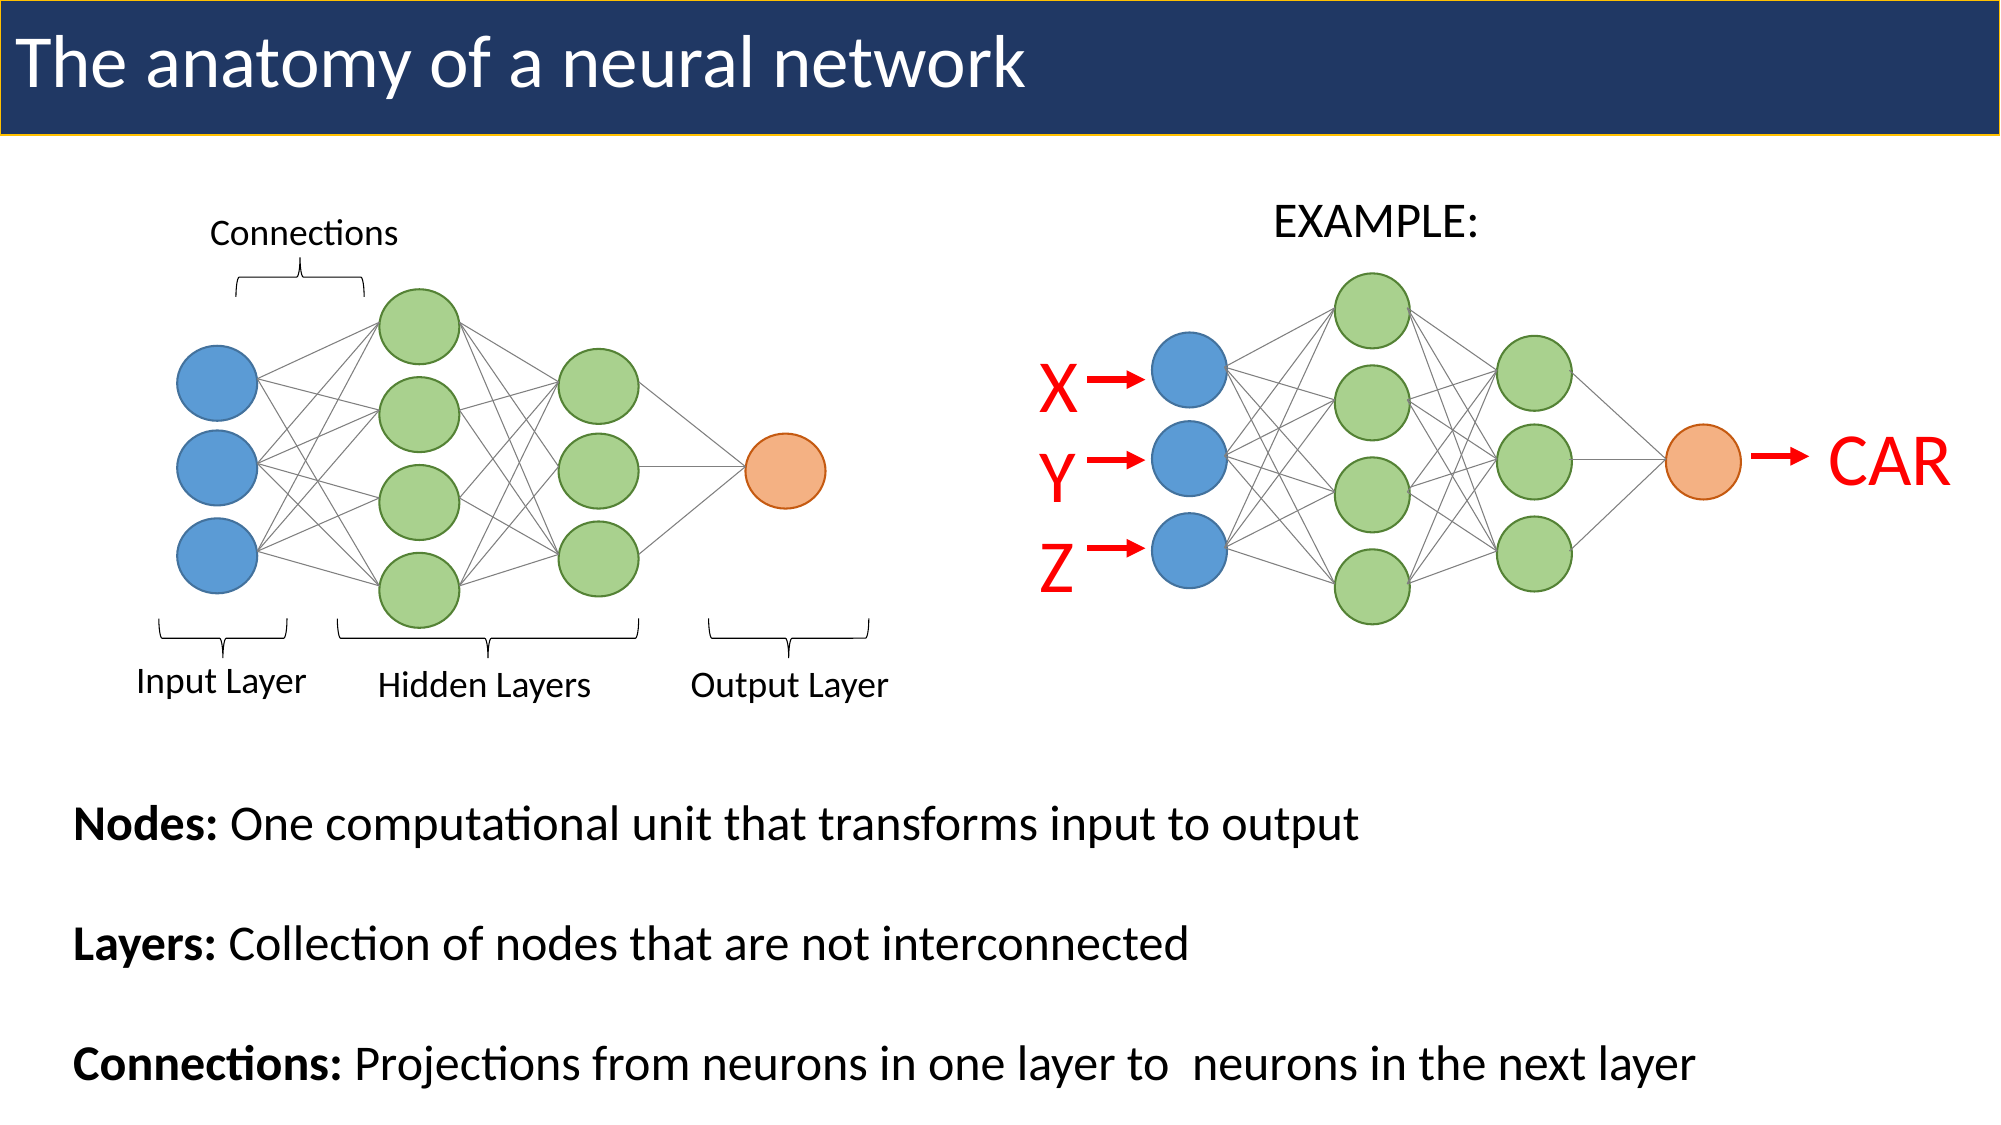

# The anatomy of a neural network

EXAMPLE:
Connections

Input Layer
Output Layer
Hidden Layers

X
Y
Z

CAR

Nodes: One computational unit that transforms input to output

Layers: Collection of nodes that are not interconnected

Connections: Projections from neurons in one layer to  neurons in the next layer